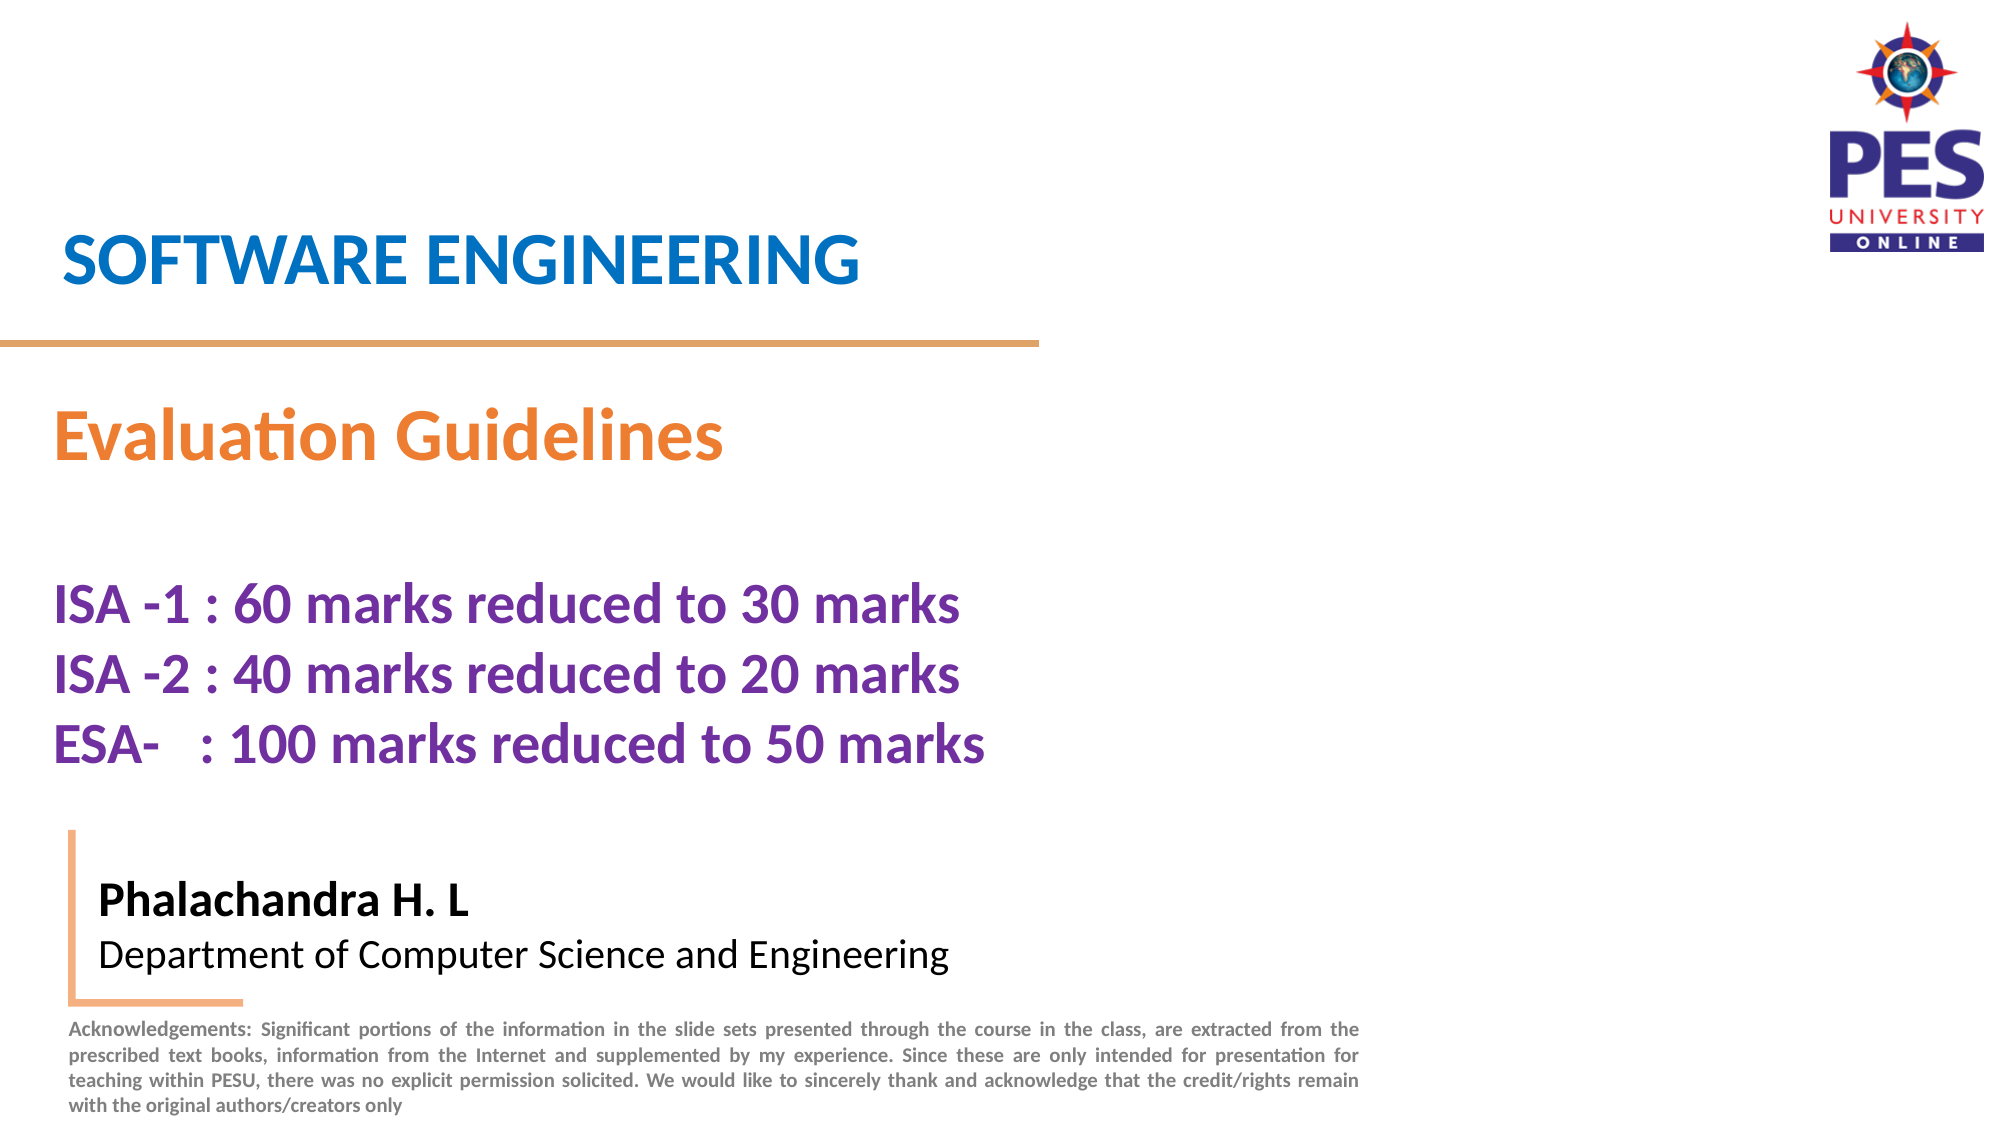

Evaluation Guidelines

ISA -1 : 60 marks reduced to 30 marks
ISA -2 : 40 marks reduced to 20 marks
ESA-   : 100 marks reduced to 50 marks